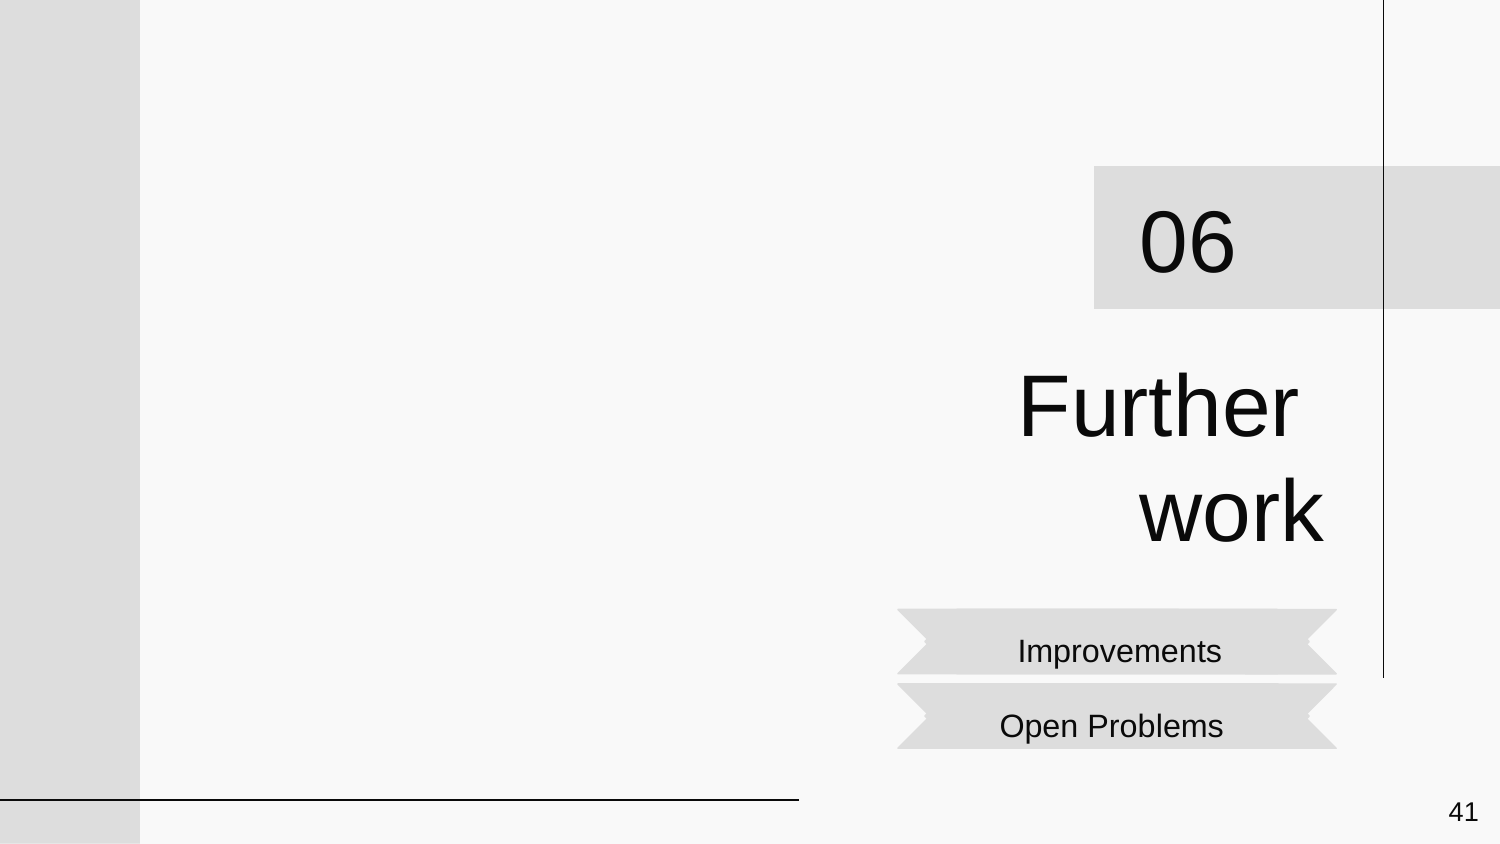

06
# Further
work
Improvements

Open Problems

41